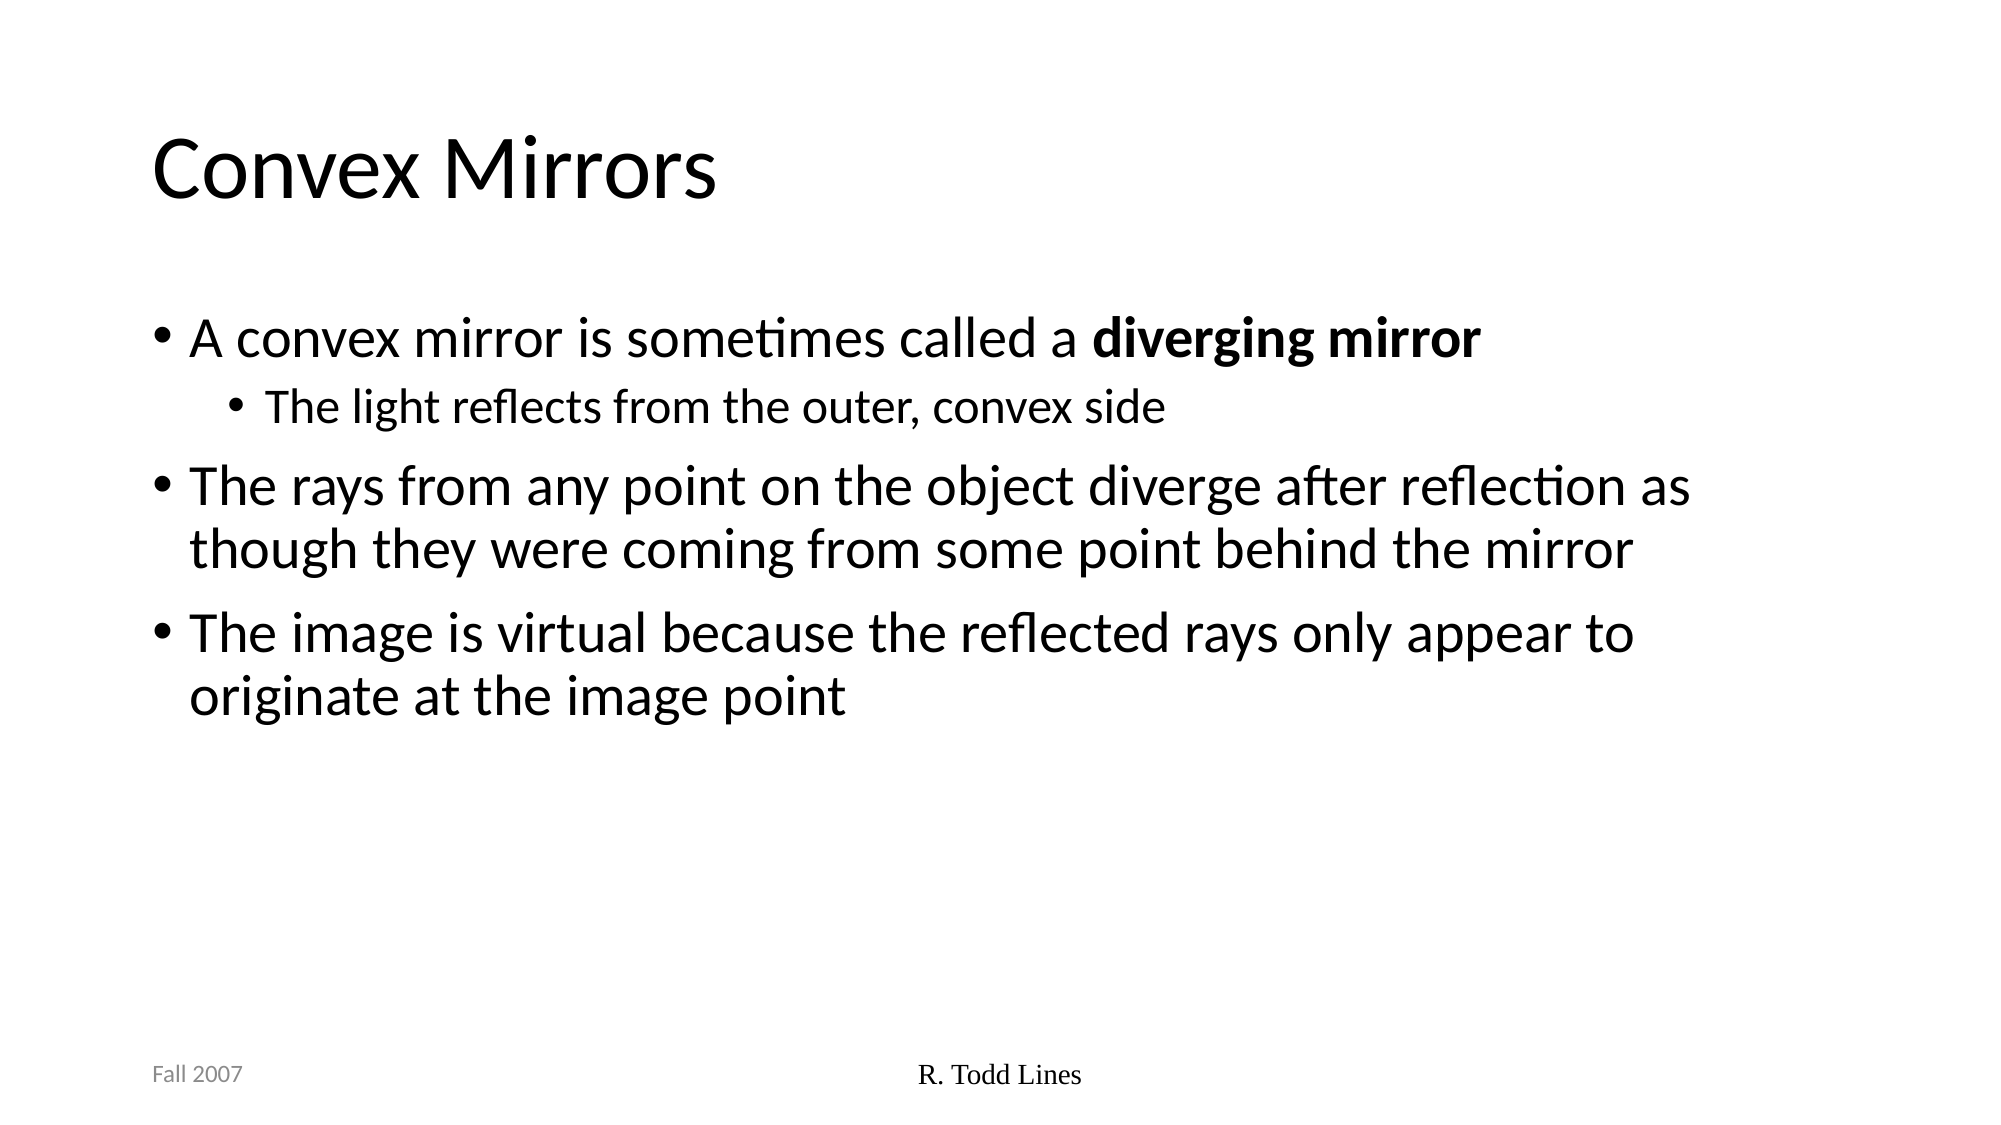

# Convex Mirrors
A convex mirror is sometimes called a diverging mirror
The light reflects from the outer, convex side
The rays from any point on the object diverge after reflection as though they were coming from some point behind the mirror
The image is virtual because the reflected rays only appear to originate at the image point
Fall 2007
R. Todd Lines